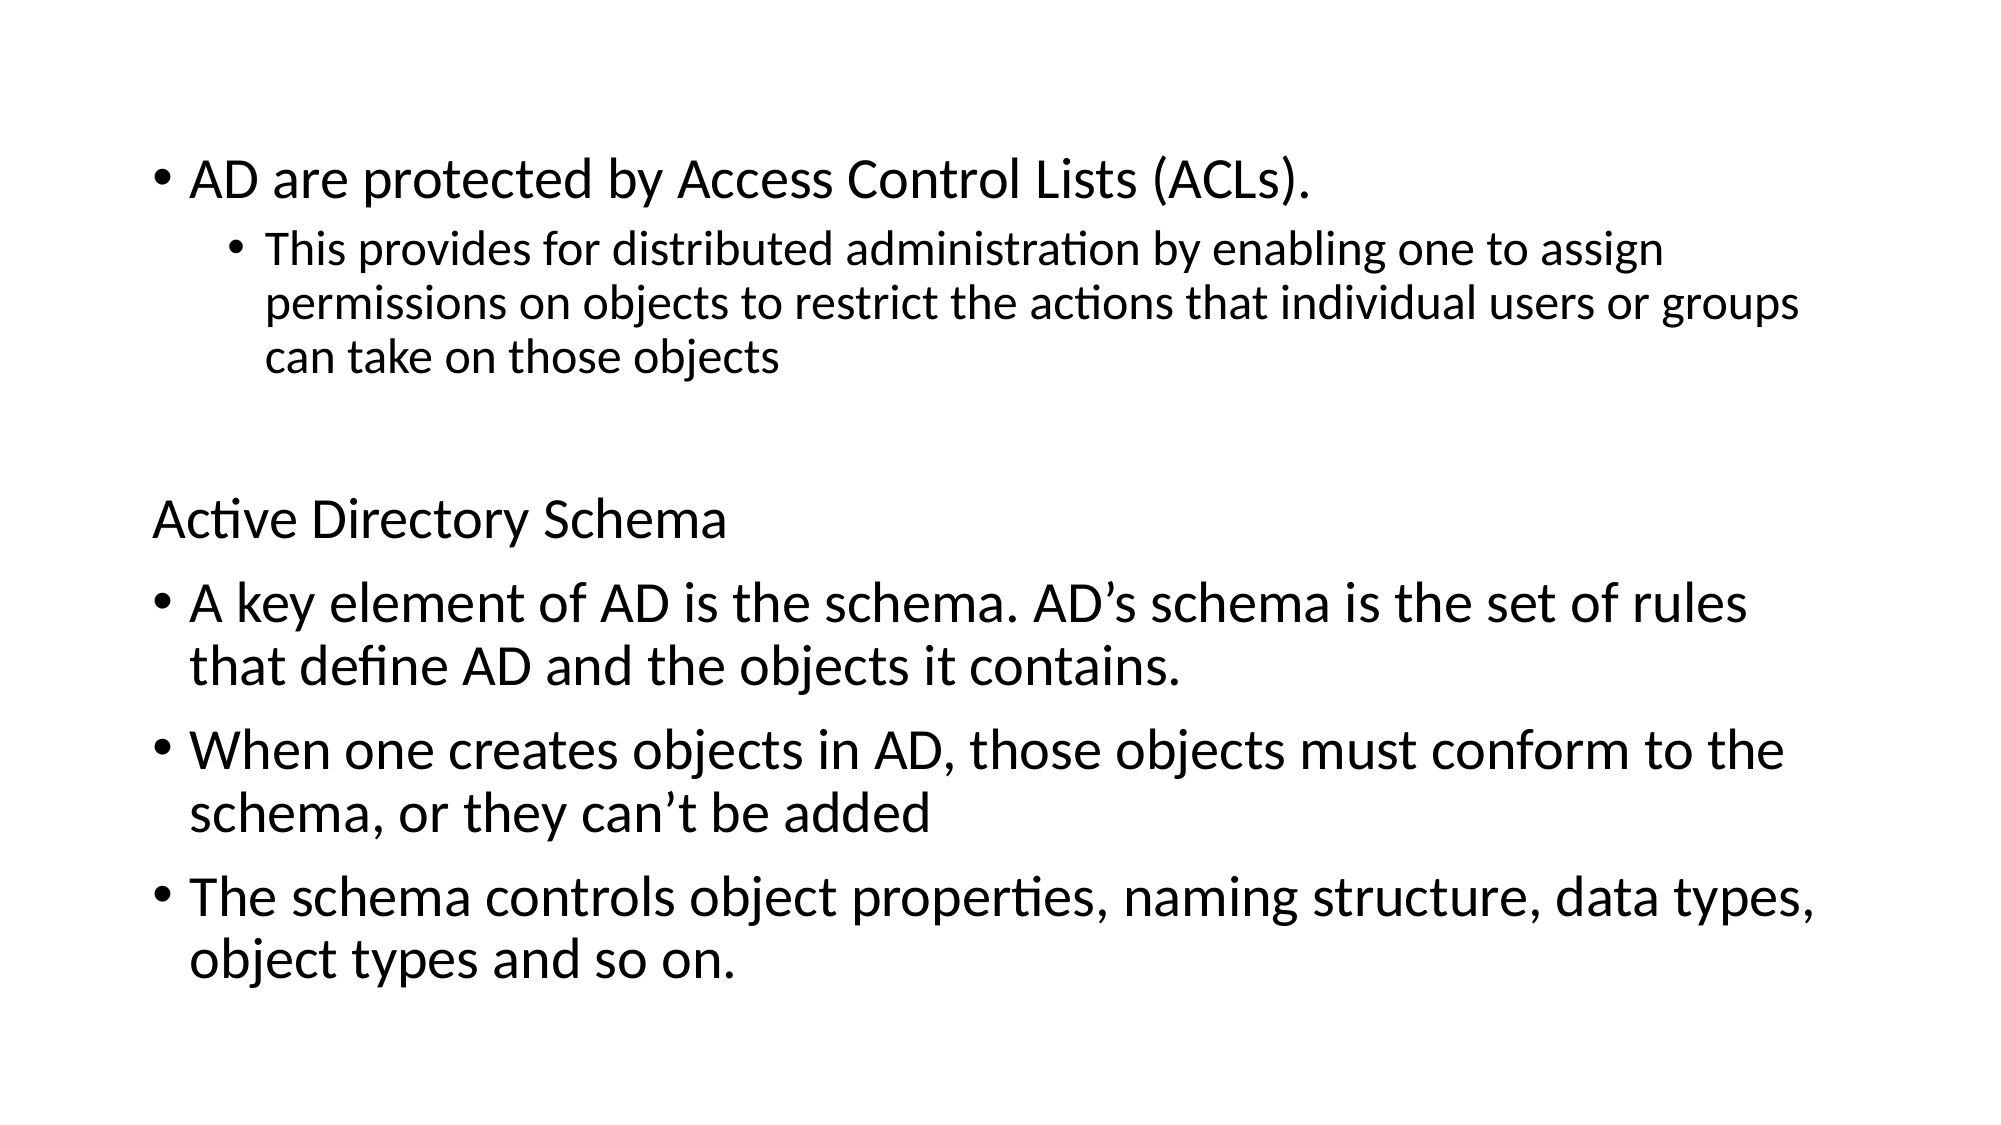

AD are protected by Access Control Lists (ACLs).
This provides for distributed administration by enabling one to assign permissions on objects to restrict the actions that individual users or groups can take on those objects

Active Directory Schema
A key element of AD is the schema. AD’s schema is the set of rules that define AD and the objects it contains.
When one creates objects in AD, those objects must conform to the schema, or they can’t be added
The schema controls object properties, naming structure, data types, object types and so on.